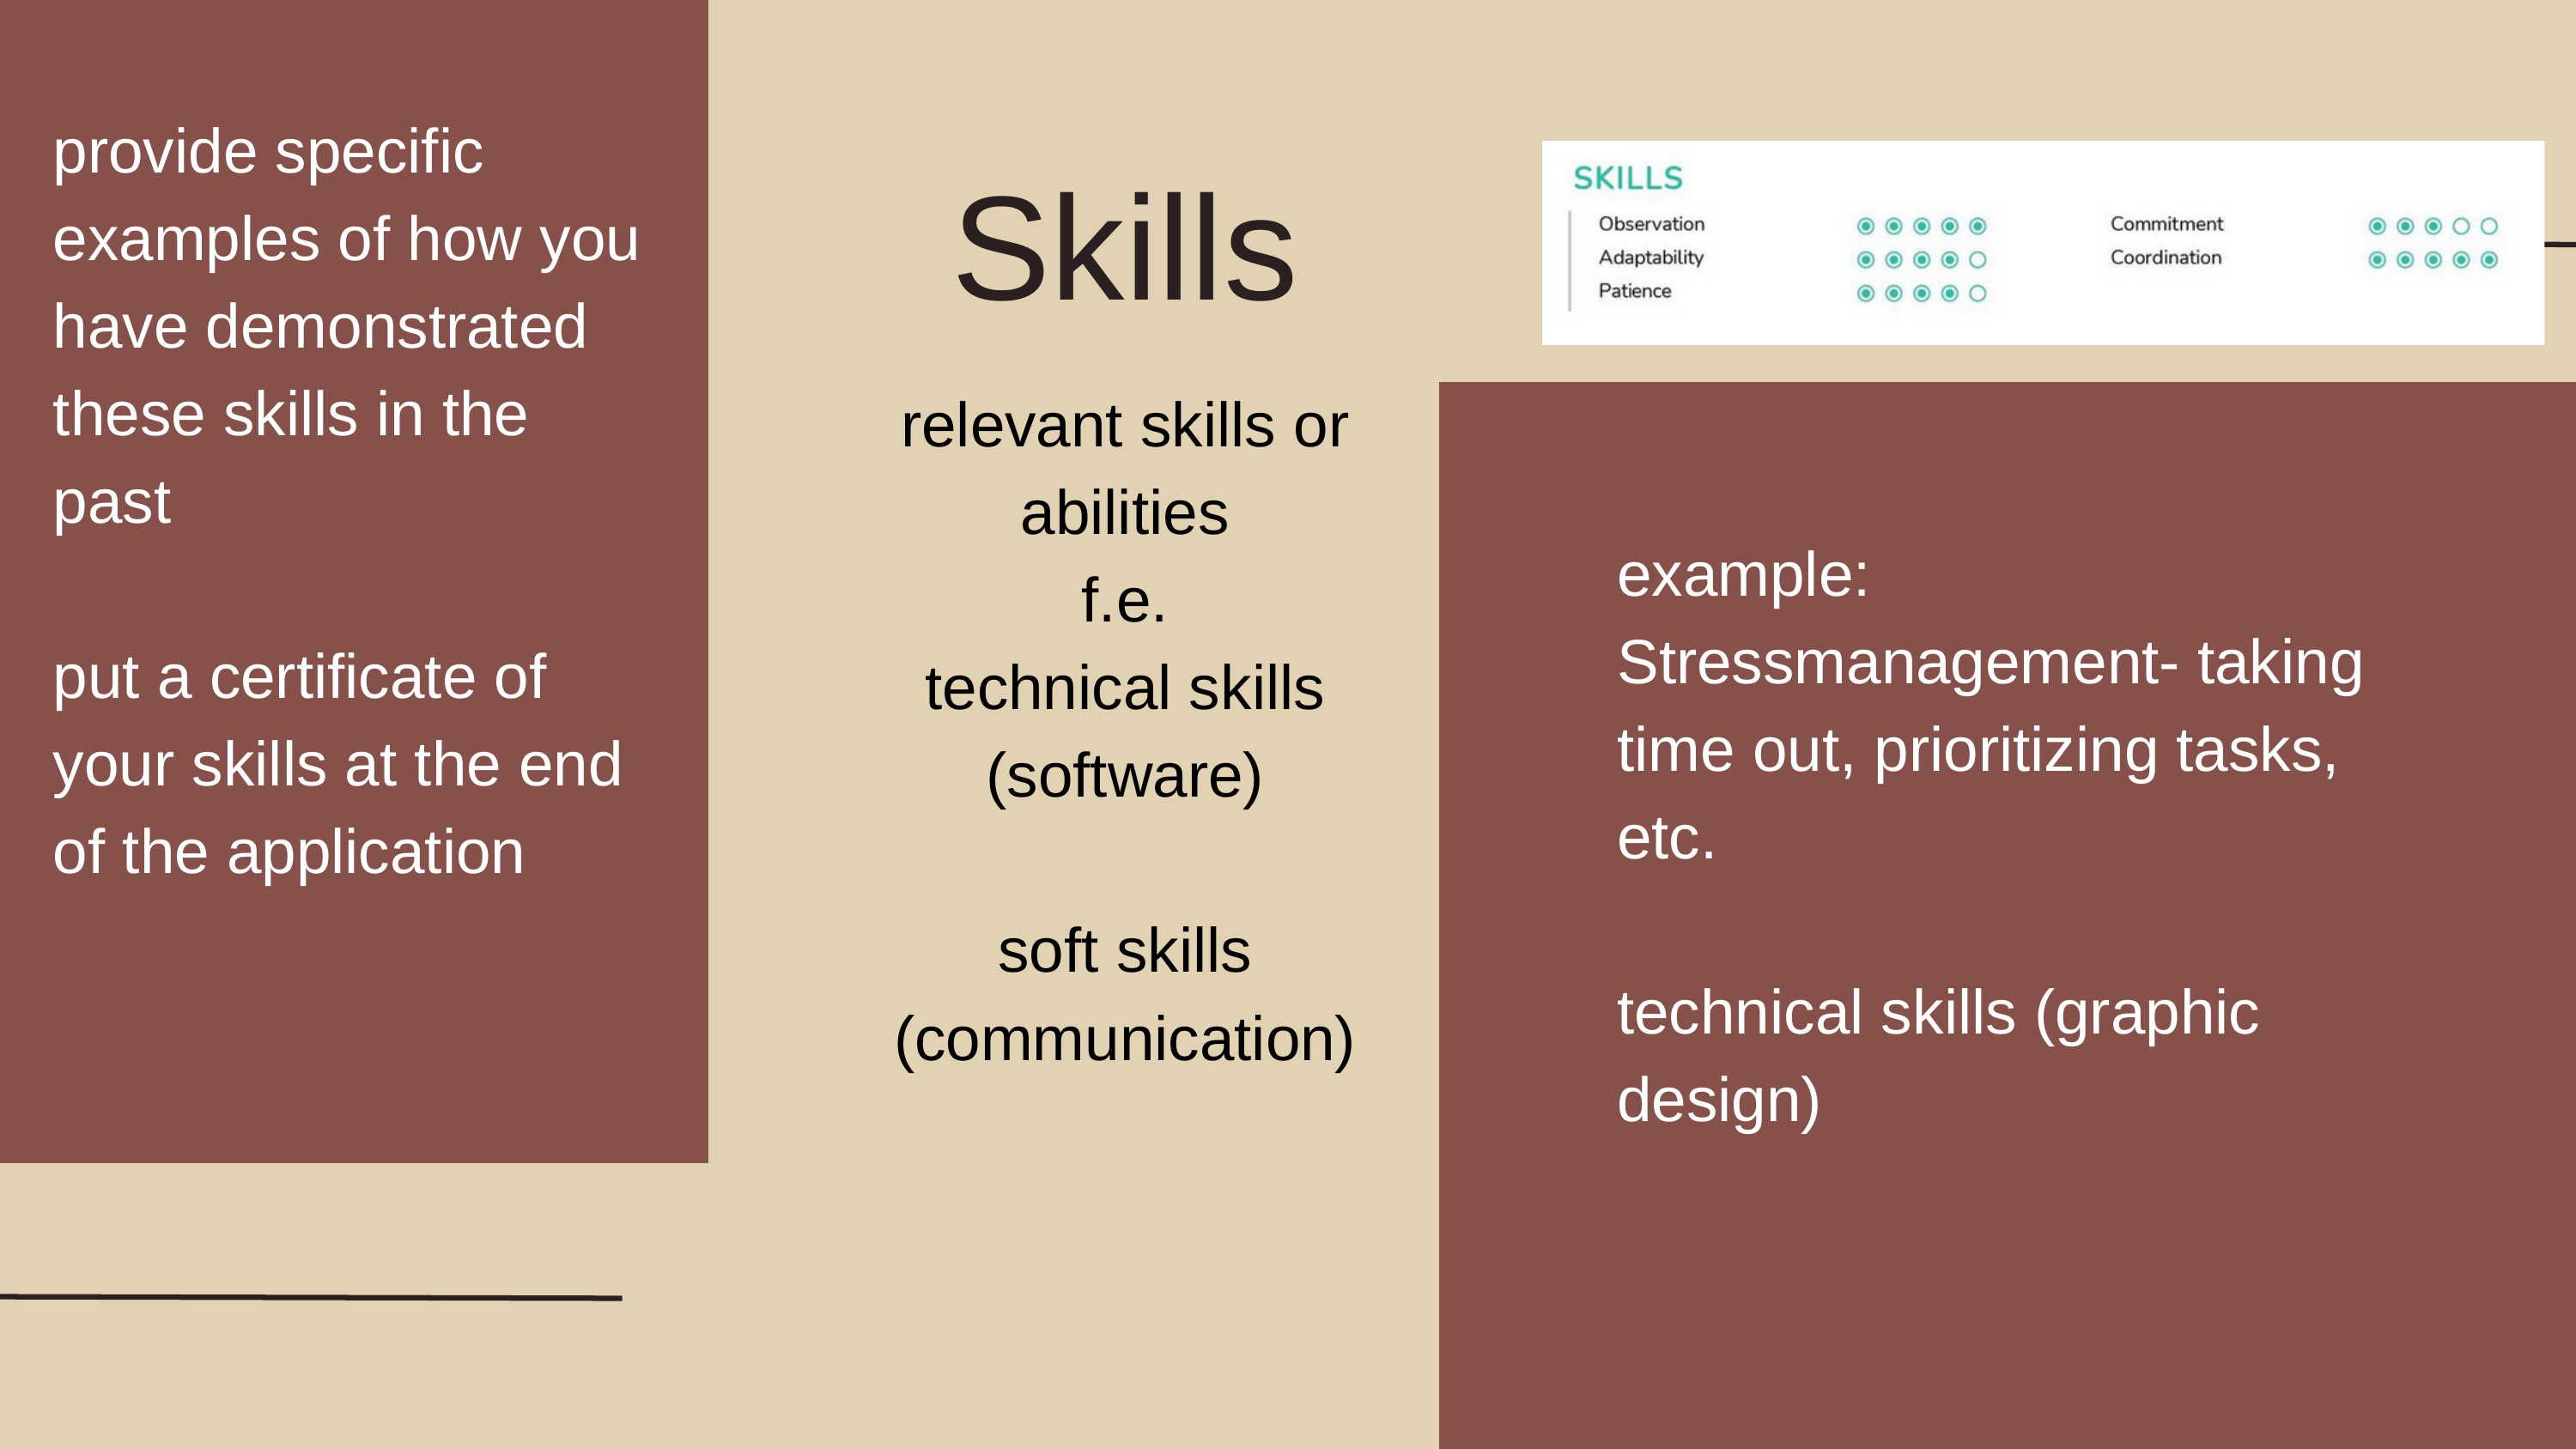

provide specific examples of how you have demonstrated these skills in the past

put a certificate of your skills at the end of the application
Skills

relevant skills or abilities
f.e.
technical skills (software)

soft skills (communication)

example:
Stressmanagement- taking time out, prioritizing tasks, etc.

technical skills (graphic design)